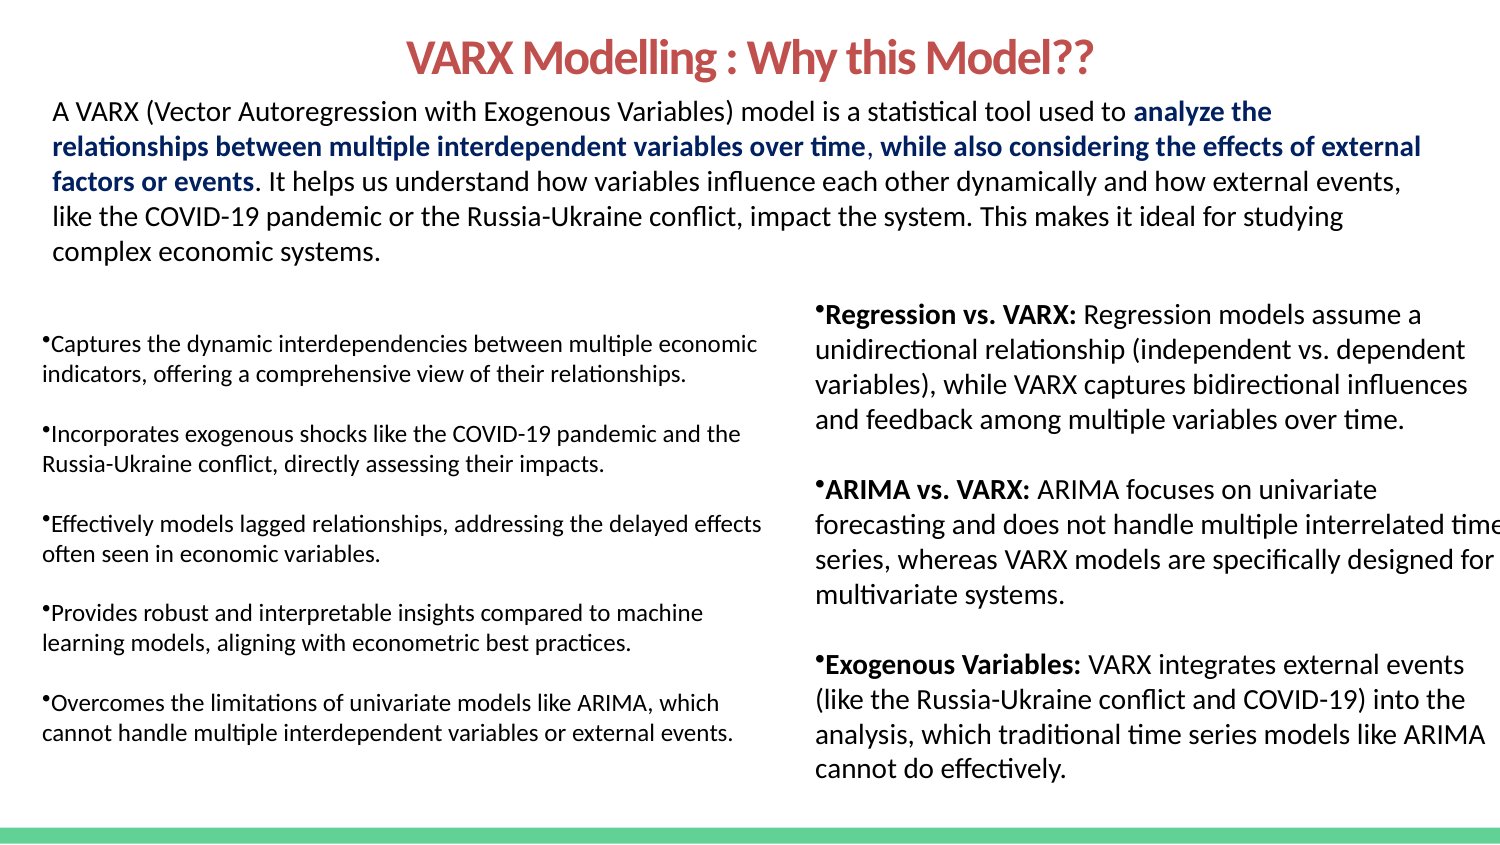

VARX Modelling : Why this Model??
A VARX (Vector Autoregression with Exogenous Variables) model is a statistical tool used to analyze the relationships between multiple interdependent variables over time, while also considering the effects of external factors or events. It helps us understand how variables influence each other dynamically and how external events, like the COVID-19 pandemic or the Russia-Ukraine conflict, impact the system. This makes it ideal for studying complex economic systems.
Regression vs. VARX: Regression models assume a unidirectional relationship (independent vs. dependent variables), while VARX captures bidirectional influences and feedback among multiple variables over time.

ARIMA vs. VARX: ARIMA focuses on univariate forecasting and does not handle multiple interrelated time series, whereas VARX models are specifically designed for multivariate systems.

Exogenous Variables: VARX integrates external events (like the Russia-Ukraine conflict and COVID-19) into the analysis, which traditional time series models like ARIMA cannot do effectively.

Captures the dynamic interdependencies between multiple economic indicators, offering a comprehensive view of their relationships.

Incorporates exogenous shocks like the COVID-19 pandemic and the Russia-Ukraine conflict, directly assessing their impacts.

Effectively models lagged relationships, addressing the delayed effects often seen in economic variables.

Provides robust and interpretable insights compared to machine learning models, aligning with econometric best practices.

Overcomes the limitations of univariate models like ARIMA, which cannot handle multiple interdependent variables or external events.